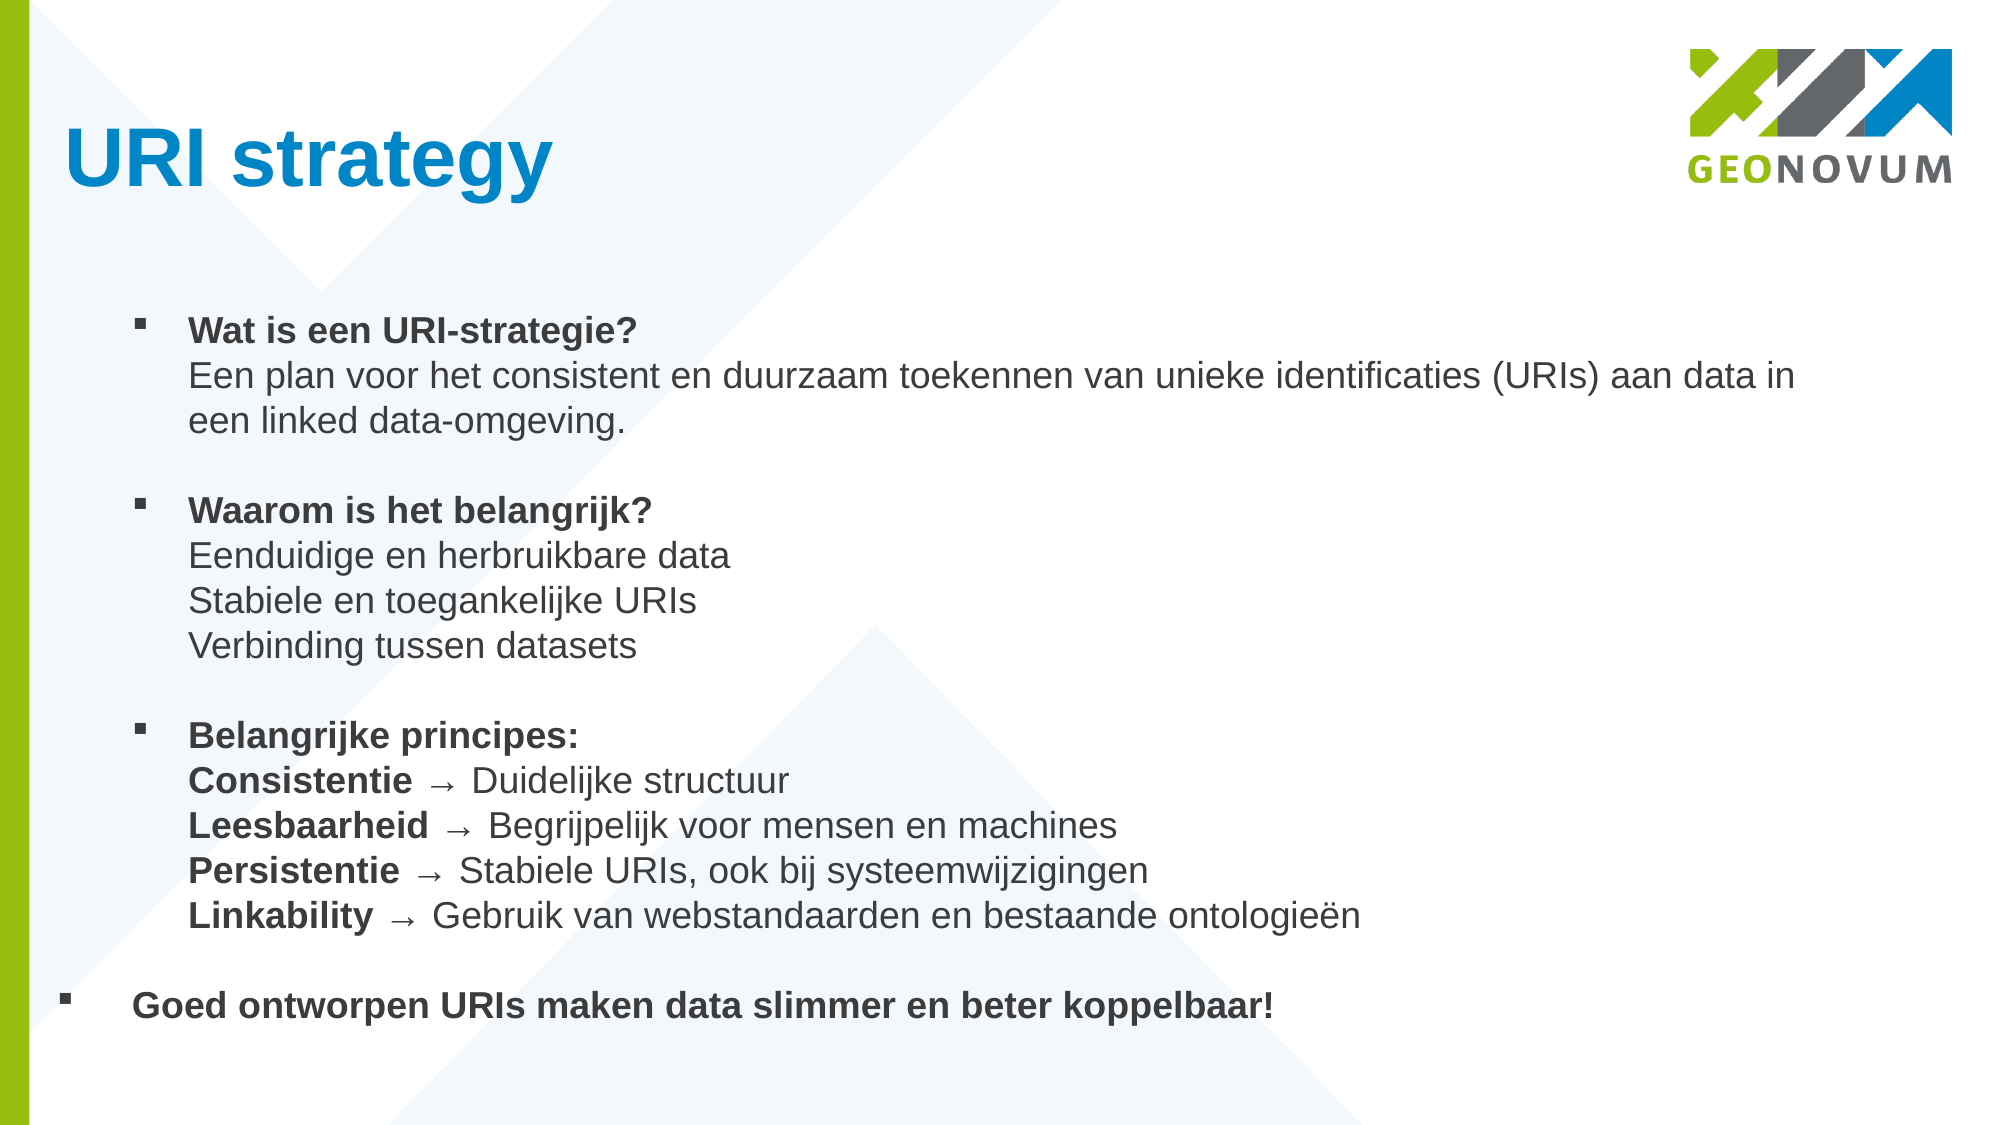

# URI strategy
Wat is een URI-strategie?
Een plan voor het consistent en duurzaam toekennen van unieke identificaties (URIs) aan data in een linked data-omgeving.
Waarom is het belangrijk?
Eenduidige en herbruikbare data
Stabiele en toegankelijke URIs
Verbinding tussen datasets
Belangrijke principes:
Consistentie → Duidelijke structuur
Leesbaarheid → Begrijpelijk voor mensen en machines
Persistentie → Stabiele URIs, ook bij systeemwijzigingen
Linkability → Gebruik van webstandaarden en bestaande ontologieën
Goed ontworpen URIs maken data slimmer en beter koppelbaar!